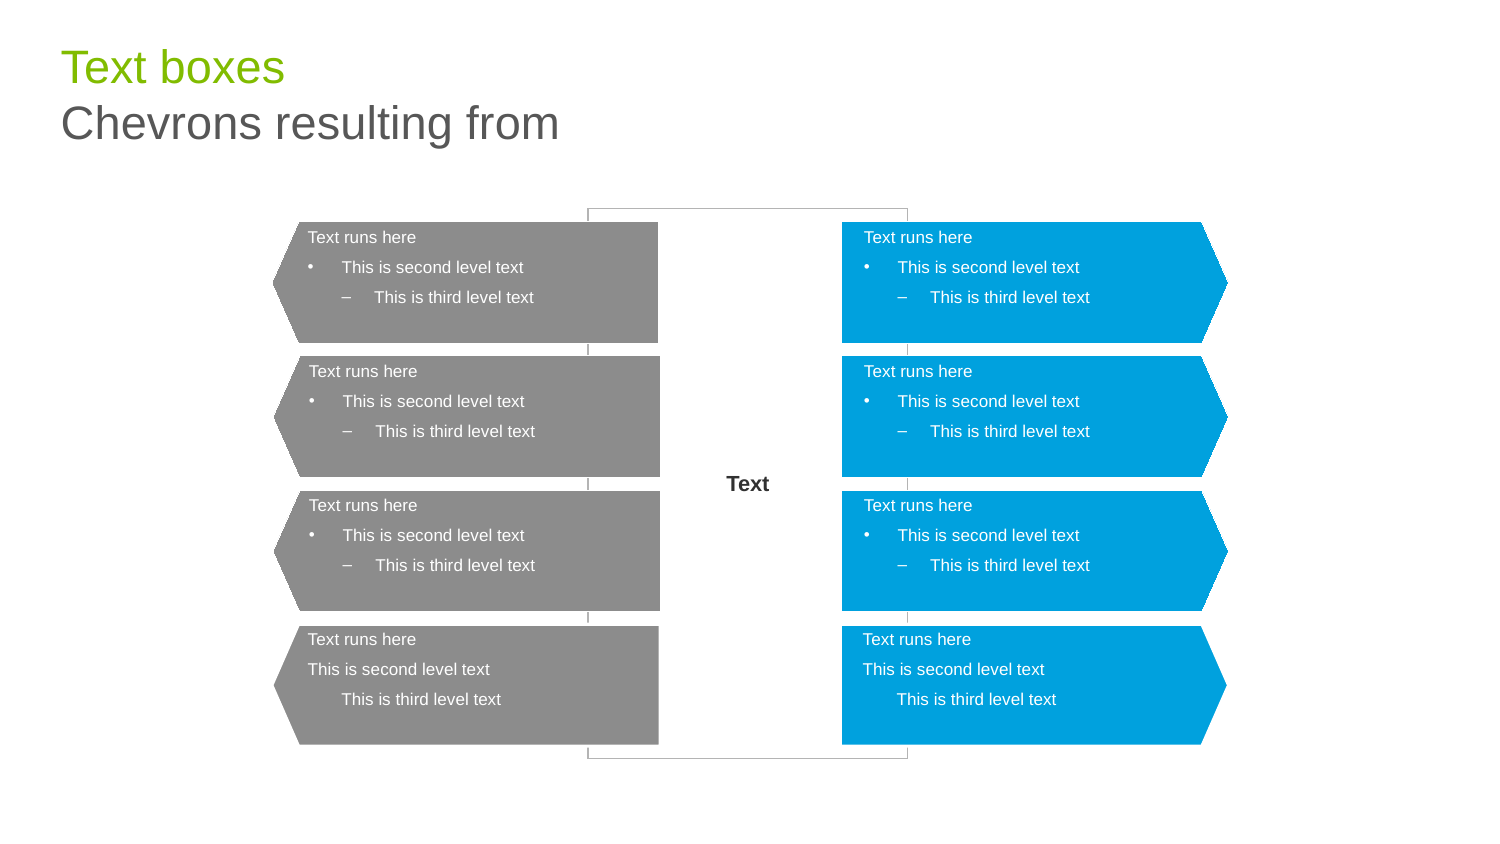

# Text boxes Chevrons resulting from
Text
Text runs here
This is second level text
This is third level text
Text runs here
This is second level text
This is third level text
Text runs here
This is second level text
This is third level text
Text runs here
This is second level text
This is third level text
Text runs here
This is second level text
This is third level text
Text runs here
This is second level text
This is third level text
Text runs here
This is second level text
This is third level text
Text runs here
This is second level text
This is third level text